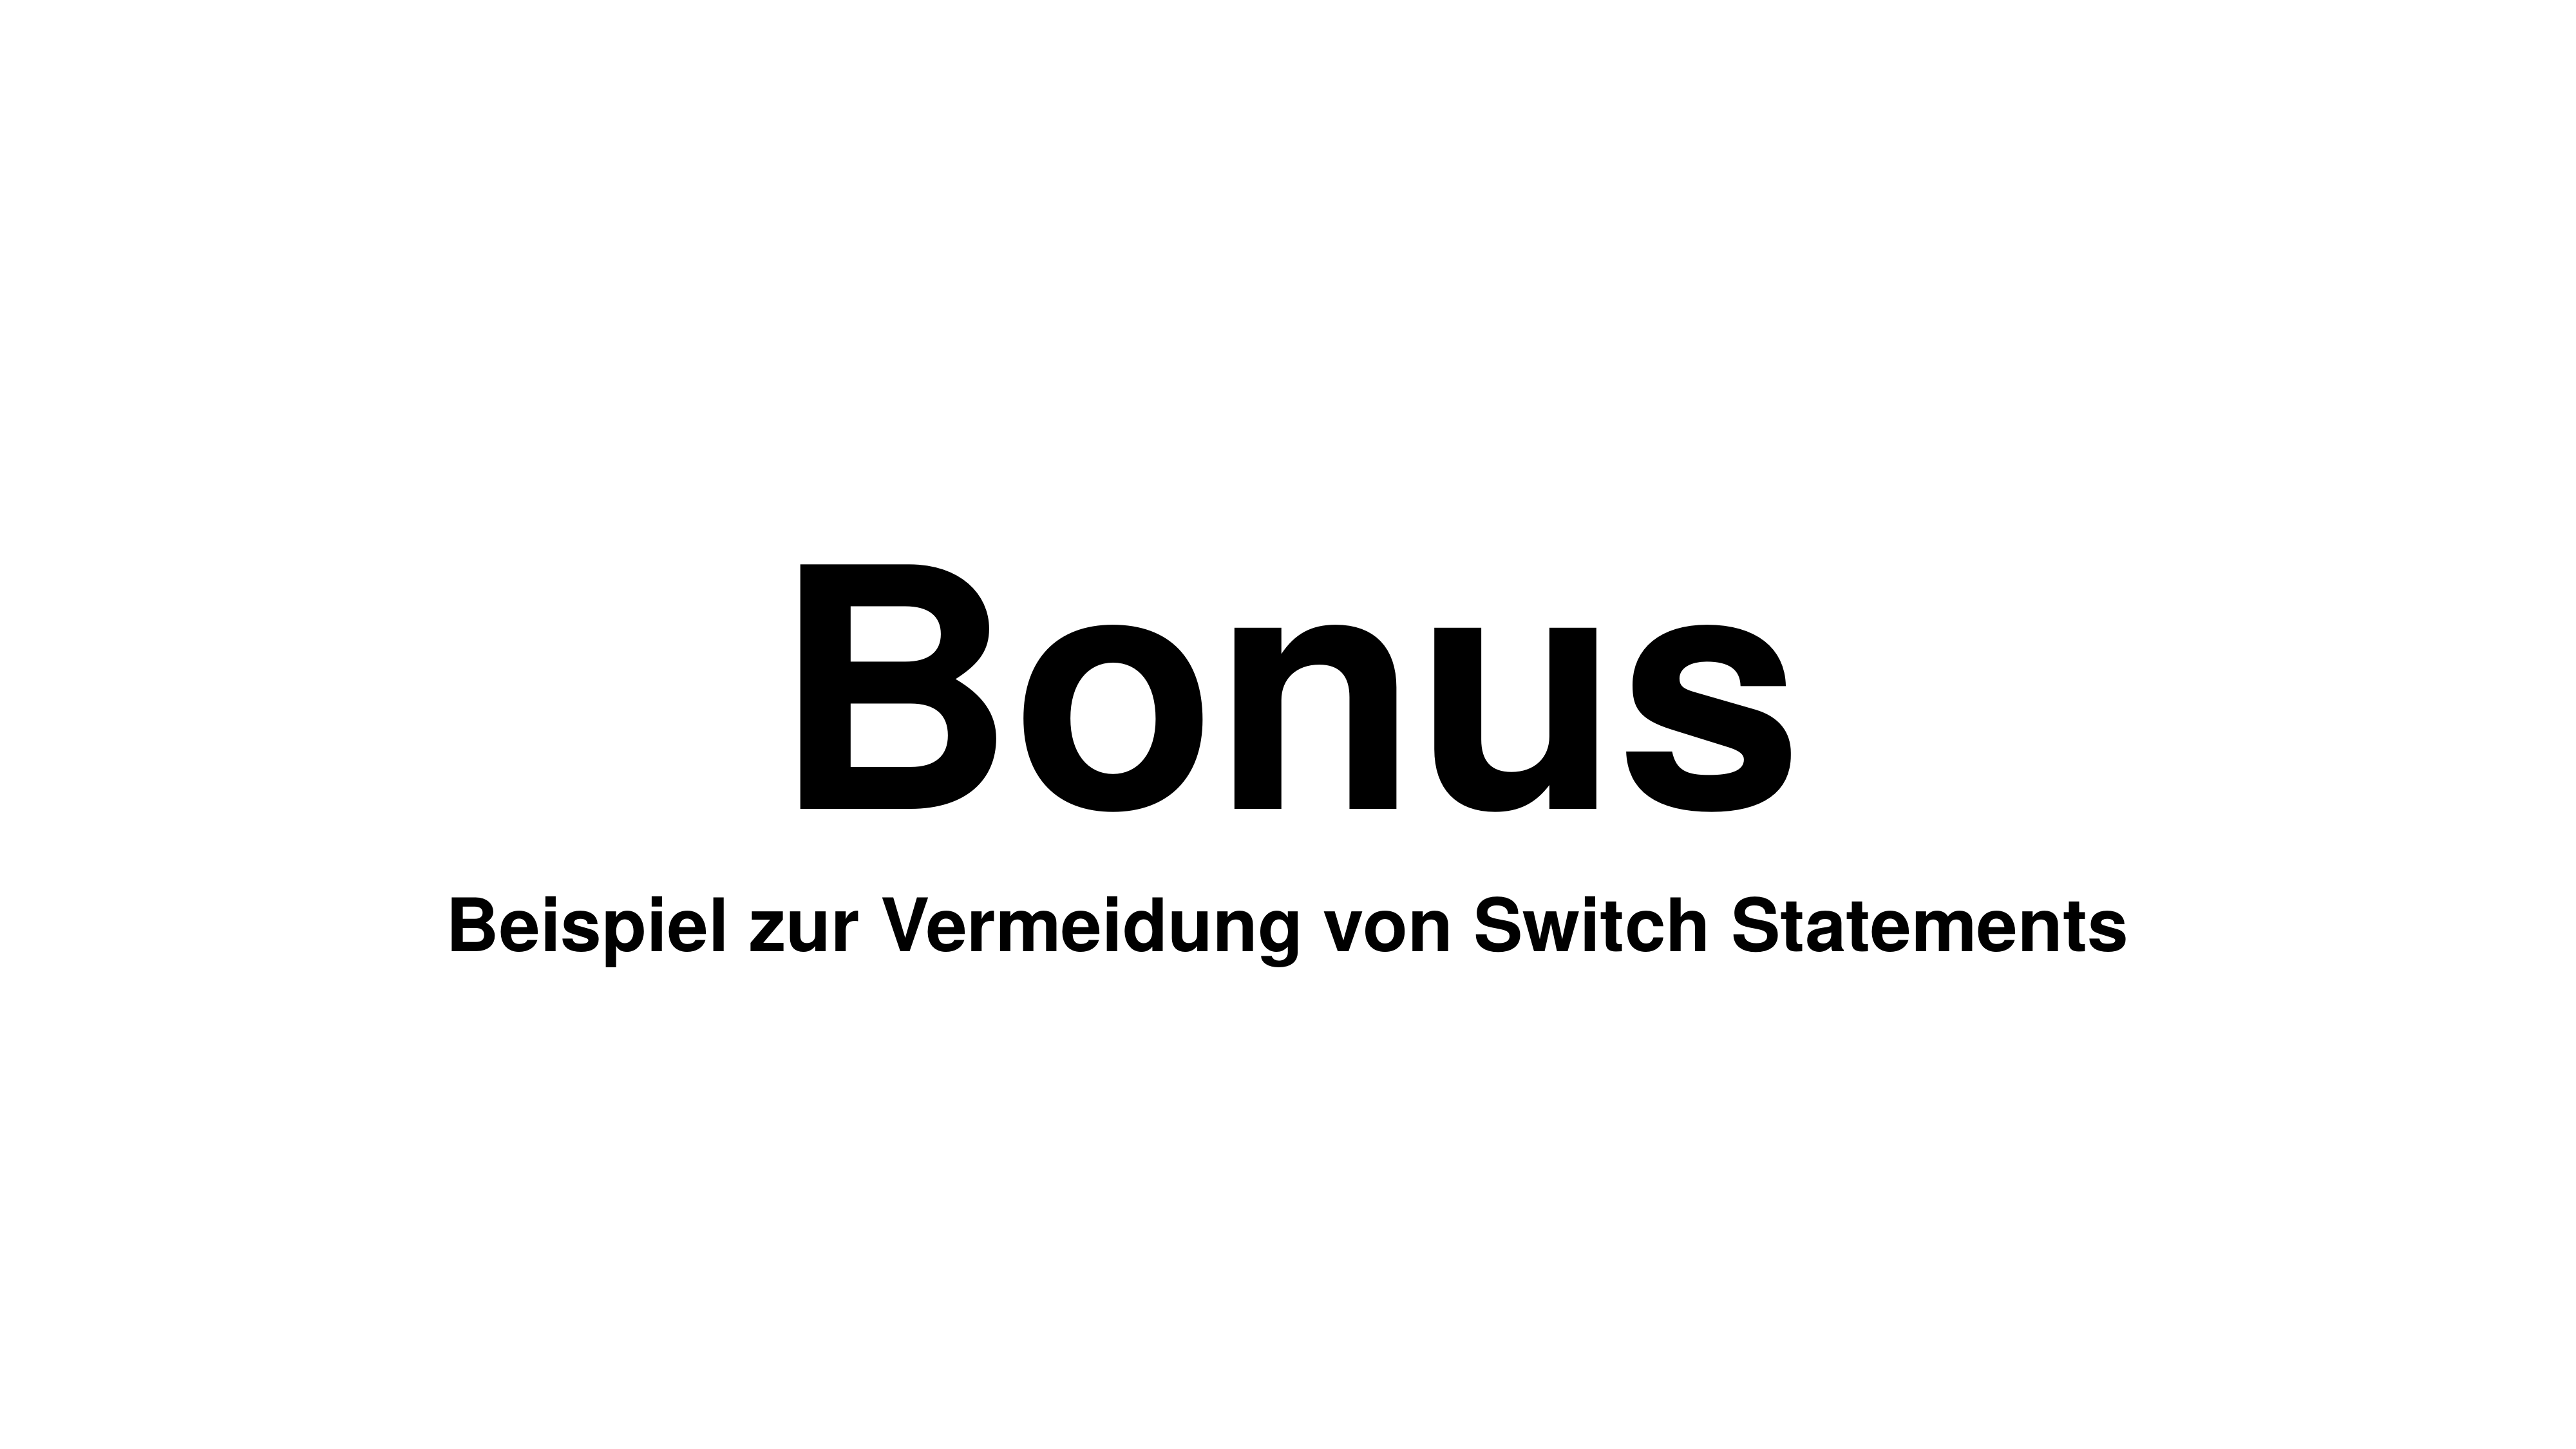

Bonus
Beispiel zur Vermeidung von Switch Statements